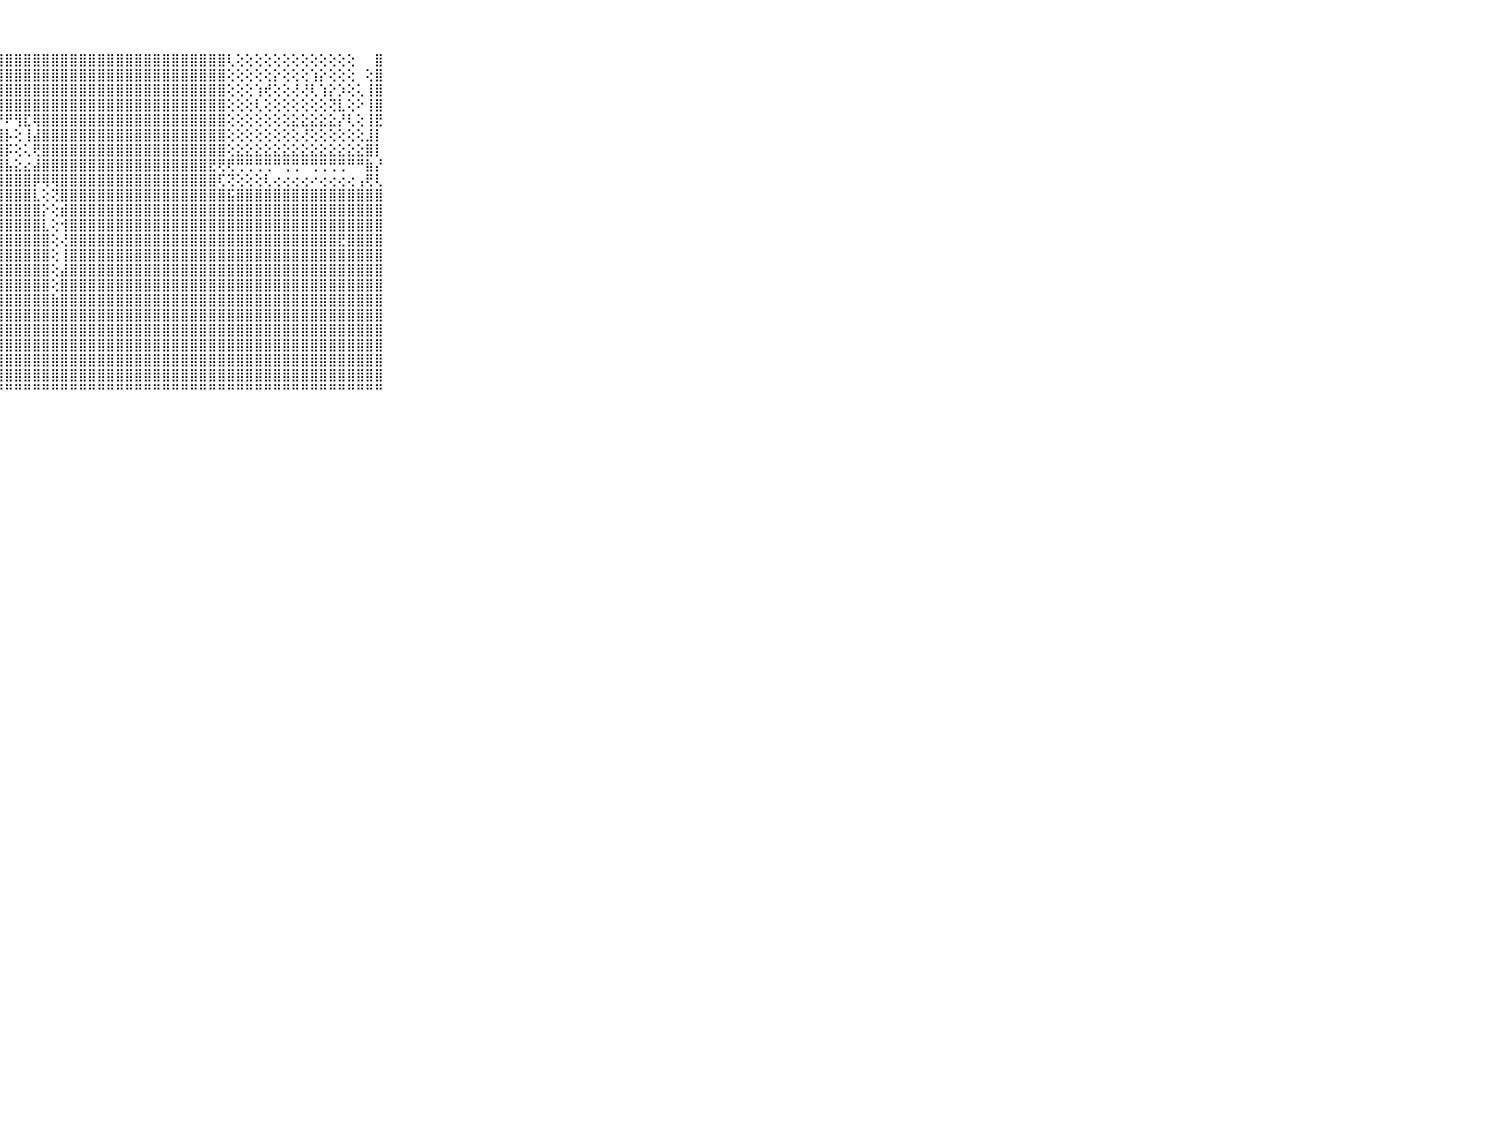

⠀⠀⠀⠀⠀⠀⠀⠀⠀⠀⠀⠀⠑⠕⠕⠑⢕⢕⠀⢸⣿⣿⣿⣿⣿⣿⣿⣿⣿⣿⣿⣿⣿⣿⣿⣿⣿⣿⣿⣿⣿⣿⣿⣿⣿⣿⣿⣿⣿⣿⣿⣿⢇⢕⢕⢕⢕⢕⢕⢕⢕⢕⢕⢕⢕⢕⠀⠀⣿⠀⠀⠀⠀⠀⠀⠀⠀⠀⠀⠀⠀
⠀⠀⠀⠀⠀⠀⠀⠀⠀⠀⠀⠀⠀⠀⠀⠀⢅⠁⢔⢸⣿⣿⣿⣿⣿⣿⣿⣿⣿⣿⣿⣿⣿⣿⣿⣿⣿⣿⣿⣿⣿⣿⣿⣿⣿⣿⣿⣿⣿⣿⣿⣿⢕⢕⢕⢕⢕⡕⢕⢕⢕⢱⡕⢕⢕⢕⠀⢕⣿⠀⠀⠀⠀⠀⠀⠀⠀⠀⠀⠀⠀
⠀⠀⠀⠀⠀⠀⠀⠀⠀⠀⠀⠀⠀⠀⠀⠀⢕⢅⢕⢜⣿⣿⣿⣿⣿⣿⣿⣿⣿⣿⣿⣿⣿⣿⣿⣿⣿⣿⣿⣿⣿⣿⣿⣿⣿⣿⣿⣿⣿⣿⣿⣿⢕⢕⢕⢱⢞⢕⢕⢜⢜⢇⢱⡕⡱⢕⢅⢸⣿⠀⠀⠀⠀⠀⠀⠀⠀⠀⠀⠀⠀
⠀⠀⠀⠀⠀⠀⠀⠀⠀⠀⠀⠀⠀⠔⢀⠀⢕⢕⠀⢕⣿⣿⣿⣿⣿⣿⣿⣿⣿⣿⣿⣿⣿⣿⣿⣿⣿⣿⣿⣿⣿⣿⣿⣿⣿⣿⣿⣿⣿⣿⣿⣿⢕⢕⢕⢇⢕⢕⢕⢕⢕⢕⢕⢝⣇⢕⠕⢸⣿⠀⠀⠀⠀⠀⠀⠀⠀⠀⠀⠀⠀
⠀⠀⠀⠀⠀⠀⠀⠀⠀⠀⠀⢄⢄⢄⢄⢄⢕⢁⢐⢕⣿⣿⣿⣿⣿⣿⢝⡟⠟⢻⣏⢿⣿⣿⣿⣿⣿⣿⣿⣿⣿⣿⣿⣿⣿⣿⣿⣿⣿⣿⣿⣿⢕⢕⢕⢕⢕⢕⢕⣕⣕⣕⣕⣕⡜⢇⢕⢸⣟⠀⠀⠀⠀⠀⠀⠀⠀⠀⠀⠀⠀
⠀⠀⠀⠀⠀⠀⠀⠀⠀⠀⠀⢕⢕⢕⢕⢕⢕⢕⢕⢕⣿⣿⣿⣿⣿⣿⣿⣿⡧⢕⢸⣼⣿⣿⣿⣿⣿⣿⣿⣿⣿⣿⣿⣿⣿⣿⣿⣿⣿⣿⣿⣿⢕⢕⢕⢕⢕⢕⢕⢕⢜⢕⢕⢕⢕⢕⢕⣸⡇⠀⠀⠀⠀⠀⠀⠀⠀⠀⠀⠀⠀
⠀⠀⠀⠀⠀⠀⠀⠀⠀⠀⠀⢔⢔⢔⢕⢅⢕⢕⢕⢕⣿⣿⣿⣿⣿⣿⣿⣿⡯⢕⢅⢟⣿⣿⣿⣿⣿⣿⣿⣿⣿⣿⣿⣿⣿⣿⣿⣿⣿⣿⣿⣿⢕⣕⣕⣕⣕⣕⣕⣕⣕⣕⣕⣕⣕⣕⣕⣿⡇⠀⠀⠀⠀⠀⠀⠀⠀⠀⠀⠀⠀
⠀⠀⠀⠀⠀⠀⠀⠀⠀⠀⠀⢕⢕⢕⢕⢕⢕⢕⢕⢕⣿⣿⣿⣿⣿⣿⣟⣿⣧⣕⣔⣼⣿⣿⣿⣿⣿⣿⣿⣿⣿⣿⣿⣿⣿⣿⣿⣿⣿⣿⣟⢟⢟⢛⢛⢛⢛⠛⢛⢛⠛⢛⢛⢛⢛⠛⠛⣷⡜⠀⠀⠀⠀⠀⠀⠀⠀⠀⠀⠀⠀
⠀⠀⠀⠀⠀⠀⠀⠀⠀⠀⠀⢕⢕⢕⢇⢕⢸⢇⢕⢕⣿⣿⣿⣿⣿⣿⣿⣿⣿⣿⣿⡿⢿⢿⣿⣿⣿⣿⣿⣿⣿⣿⣿⣿⣿⣿⣿⣿⣿⣿⣿⢏⢝⢕⢕⢕⢇⢔⢔⢔⢔⠔⢔⢔⢔⢔⢠⢟⢇⠀⠀⠀⠀⠀⠀⠀⠀⠀⠀⠀⠀
⠀⠀⠀⠀⠀⠀⠀⠀⠀⠀⠀⢕⢕⢕⢕⢕⢸⢕⢕⢕⣿⣿⣿⣿⣿⣿⣿⣿⣿⣿⣿⣇⢕⢝⣿⣿⣿⣿⣿⣿⣿⣿⣿⣿⣿⣿⣿⣿⣿⣿⣿⣿⣯⣿⣿⣿⣿⣿⣿⣿⣿⣿⣿⣿⣿⣿⣿⣿⣿⠀⠀⠀⠀⠀⠀⠀⠀⠀⠀⠀⠀
⠀⠀⠀⠀⠀⠀⠀⠀⠀⠀⠀⢔⢖⢖⢖⢖⡞⢇⢕⢕⣿⣿⣿⣿⣿⣿⣿⣿⣿⣿⣿⣿⡕⢕⣾⣿⣿⣿⣿⣿⣿⣿⣿⣿⣿⣿⣿⣿⣿⣿⣿⣿⣿⣿⣿⣿⣿⣿⣿⣿⣿⣿⣿⣿⣿⣿⣿⣿⣿⠀⠀⠀⠀⠀⠀⠀⠀⠀⠀⠀⠀
⠀⠀⠀⠀⠀⠀⠀⠀⠀⠀⠀⠕⢕⢕⢕⢜⢇⢕⢕⢕⣾⣿⣿⣿⣿⣿⣿⣿⣿⣿⣿⣿⣇⢕⢺⣿⣿⣿⣿⣿⣿⣿⣿⣿⣿⣿⣿⣿⣿⣿⣿⣿⣿⣿⣿⣿⣿⣿⣿⣿⣿⣿⣿⣿⣿⣿⣿⣿⣿⠀⠀⠀⠀⠀⠀⠀⠀⠀⠀⠀⠀
⠀⠀⠀⠀⠀⠀⠀⠀⠀⠀⠀⢔⢕⢕⢕⢕⢕⢕⢕⢕⢻⣿⣿⣿⣿⣿⣿⣿⣿⣿⣿⣿⣿⢕⢜⣿⣿⣿⣿⣿⣿⣿⣿⣿⣿⣿⣿⣿⣿⣿⣿⣿⣿⣿⣿⣿⣿⣿⣿⣿⣿⣿⣿⣿⣟⣿⣿⣿⣿⠀⠀⠀⠀⠀⠀⠀⠀⠀⠀⠀⠀
⠀⠀⠀⠀⠀⠀⠀⠀⠀⠀⠀⢕⢕⢕⢕⢕⢱⢕⢕⢕⣾⣿⣿⣿⣿⣿⣿⣿⣿⣿⣿⣿⣿⢕⢸⣿⣿⣿⣿⣿⣿⣿⣿⣿⣿⣿⣿⣿⣿⣿⣿⣿⣿⣿⣿⣿⣿⣿⣿⣿⣿⣿⣿⣿⣿⣿⣿⣿⣿⠀⠀⠀⠀⠀⠀⠀⠀⠀⠀⠀⠀
⠀⠀⠀⠀⠀⠀⠀⠀⠀⠀⠀⢕⢕⢕⢕⢕⢸⢸⢕⢕⢸⣿⣿⣿⣿⣿⣿⣿⣿⣿⣿⣿⣿⢕⣼⣿⣿⣿⣿⣿⣿⣿⣿⣿⣿⣿⣿⣿⣿⣿⣿⣿⣿⣿⣿⣿⣿⣿⣿⣿⣿⣿⣿⣿⣿⣿⣿⣿⣿⠀⠀⠀⠀⠀⠀⠀⠀⠀⠀⠀⠀
⠀⠀⠀⠀⠀⠀⠀⠀⠀⠀⠀⠕⢕⣕⣕⣕⣸⢞⢕⢕⡸⣿⣿⣿⣿⣿⣿⣿⣿⣿⣿⣿⣿⢕⣿⣿⣿⣿⣿⣿⣿⣿⣿⣿⣿⣿⣿⣿⣿⣿⣿⣿⣿⣿⣿⣿⣿⣿⣿⣿⣿⣿⣿⣿⣿⣿⣿⣿⣿⠀⠀⠀⠀⠀⠀⠀⠀⠀⠀⠀⠀
⠀⠀⠀⠀⠀⠀⠀⠀⠀⠀⠀⣿⢝⢟⣕⢣⡱⢟⢇⢵⣿⣾⣿⣿⣿⣿⣿⣿⣿⣿⣿⣿⣿⣷⣿⣿⣿⣿⣿⣿⣿⣿⣿⣿⣿⣿⣿⣿⣿⣿⣿⣿⣿⣿⣿⣿⣿⣿⣿⣿⣿⣿⣿⣿⣿⣿⣿⣿⣿⠀⠀⠀⠀⠀⠀⠀⠀⠀⠀⠀⠀
⠀⠀⠀⠀⠀⠀⠀⠀⠀⠀⠀⢝⢕⢜⢕⡕⢱⣱⣼⣿⣿⣿⣿⣿⣿⣿⣿⣿⣿⣿⣿⣿⣿⣿⣿⣿⣿⣿⣿⣿⣿⣿⣿⣿⣿⣿⣿⣿⣿⣿⣿⣿⣿⣿⣿⣿⣿⣿⣿⣿⣿⣿⣿⣿⣿⣿⣿⣿⣿⠀⠀⠀⠀⠀⠀⠀⠀⠀⠀⠀⠀
⠀⠀⠀⠀⠀⠀⠀⠀⠀⠀⠀⢕⢱⡷⣳⡇⢸⡝⢟⣯⣿⣿⣿⣿⣿⣿⣿⣿⣿⣿⣿⣿⣿⣿⣿⣿⣿⣿⣿⣿⣿⣿⣿⣿⣿⣿⣿⣿⣿⣿⣿⣿⣿⣿⣿⣿⣿⣿⣿⣿⣿⣿⣿⣿⣿⣿⣿⣿⣿⠀⠀⠀⠀⠀⠀⠀⠀⠀⠀⠀⠀
⠀⠀⠀⠀⠀⠀⠀⠀⠀⠀⠀⢕⢜⢏⢇⢇⢸⢜⣇⣿⣿⣿⣿⣿⣿⣿⣿⣿⣿⣿⣿⣿⣿⣿⣿⣿⣿⣿⣿⣿⣿⣿⣿⣿⣿⣿⣿⣿⣿⣿⣿⣿⣿⣿⣿⣿⣿⣿⣿⣿⣿⣿⣿⣿⣿⣿⣿⣿⣿⠀⠀⠀⠀⠀⠀⠀⠀⠀⠀⠀⠀
⠀⠀⠀⠀⠀⠀⠀⠀⠀⠀⠀⢕⢕⢕⡕⢕⢸⢕⢺⣿⣿⣿⣿⣿⣿⣿⣿⣿⣿⣿⣿⣿⣿⣿⣿⣿⣿⣿⣿⣿⣿⣿⣿⣿⣿⣿⣿⣿⣿⣿⣿⣿⣿⣿⣿⣿⣿⣿⣿⣿⣿⣿⣿⣿⣿⣿⣿⣿⣿⠀⠀⠀⠀⠀⠀⠀⠀⠀⠀⠀⠀
⠀⠀⠀⠀⠀⠀⠀⠀⠀⠀⠀⢕⣱⣵⣵⣵⣼⣱⣿⣿⣿⣿⣿⣿⣿⣿⣿⣿⣿⣿⣿⣿⣿⣿⣿⣿⣿⣿⣿⣿⣿⣿⣿⣿⣿⣿⣿⣿⣿⣿⣿⣿⣿⣿⣿⣿⣿⣿⣿⣿⣿⣿⣿⣿⣿⣿⣿⣿⣿⠀⠀⠀⠀⠀⠀⠀⠀⠀⠀⠀⠀
⠀⠀⠀⠀⠀⠀⠀⠀⠀⠀⠀⠘⠛⠛⠛⠛⠛⠛⠛⠛⠛⠛⠛⠛⠛⠛⠛⠛⠛⠛⠛⠛⠛⠛⠛⠛⠛⠛⠛⠛⠛⠛⠛⠛⠛⠛⠛⠛⠛⠛⠛⠛⠛⠛⠛⠛⠛⠛⠛⠛⠛⠛⠛⠛⠛⠛⠛⠛⠛⠀⠀⠀⠀⠀⠀⠀⠀⠀⠀⠀⠀